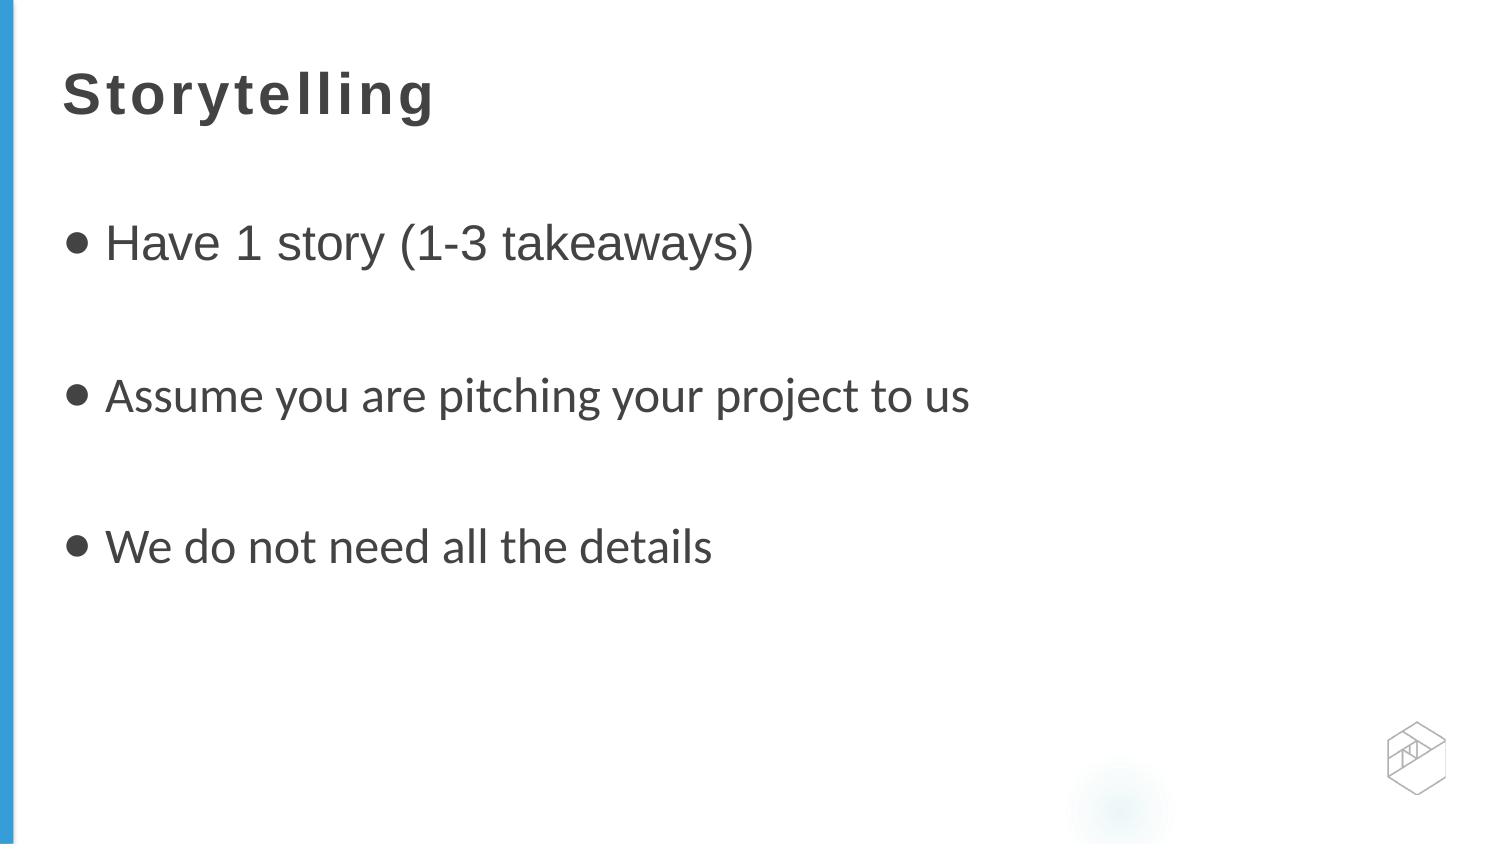

# Storytelling
Have 1 story (1-3 takeaways)

Assume you are pitching your project to us

We do not need all the details